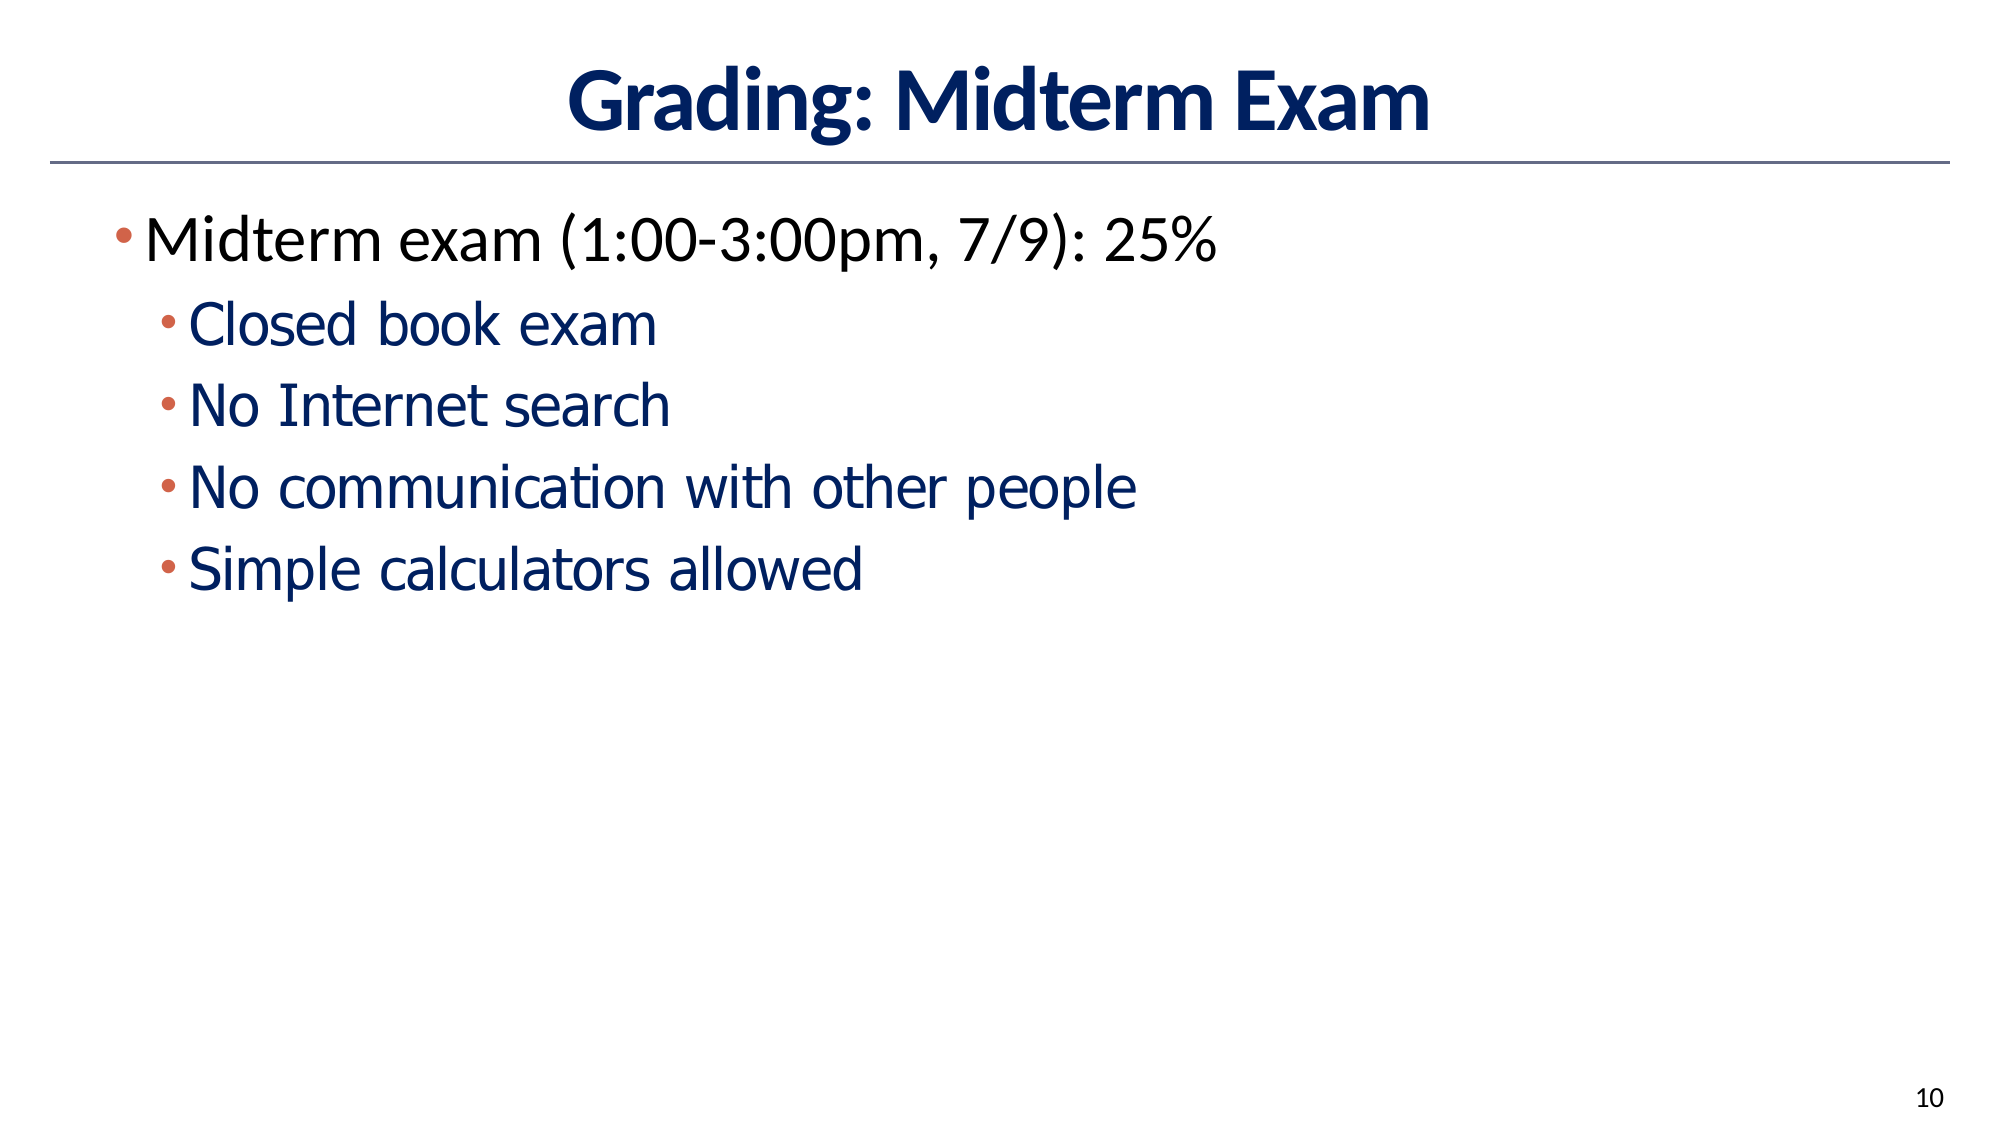

# Grading: Midterm Exam
Midterm exam (1:00-3:00pm, 7/9): 25%
Closed book exam
No Internet search
No communication with other people
Simple calculators allowed

10